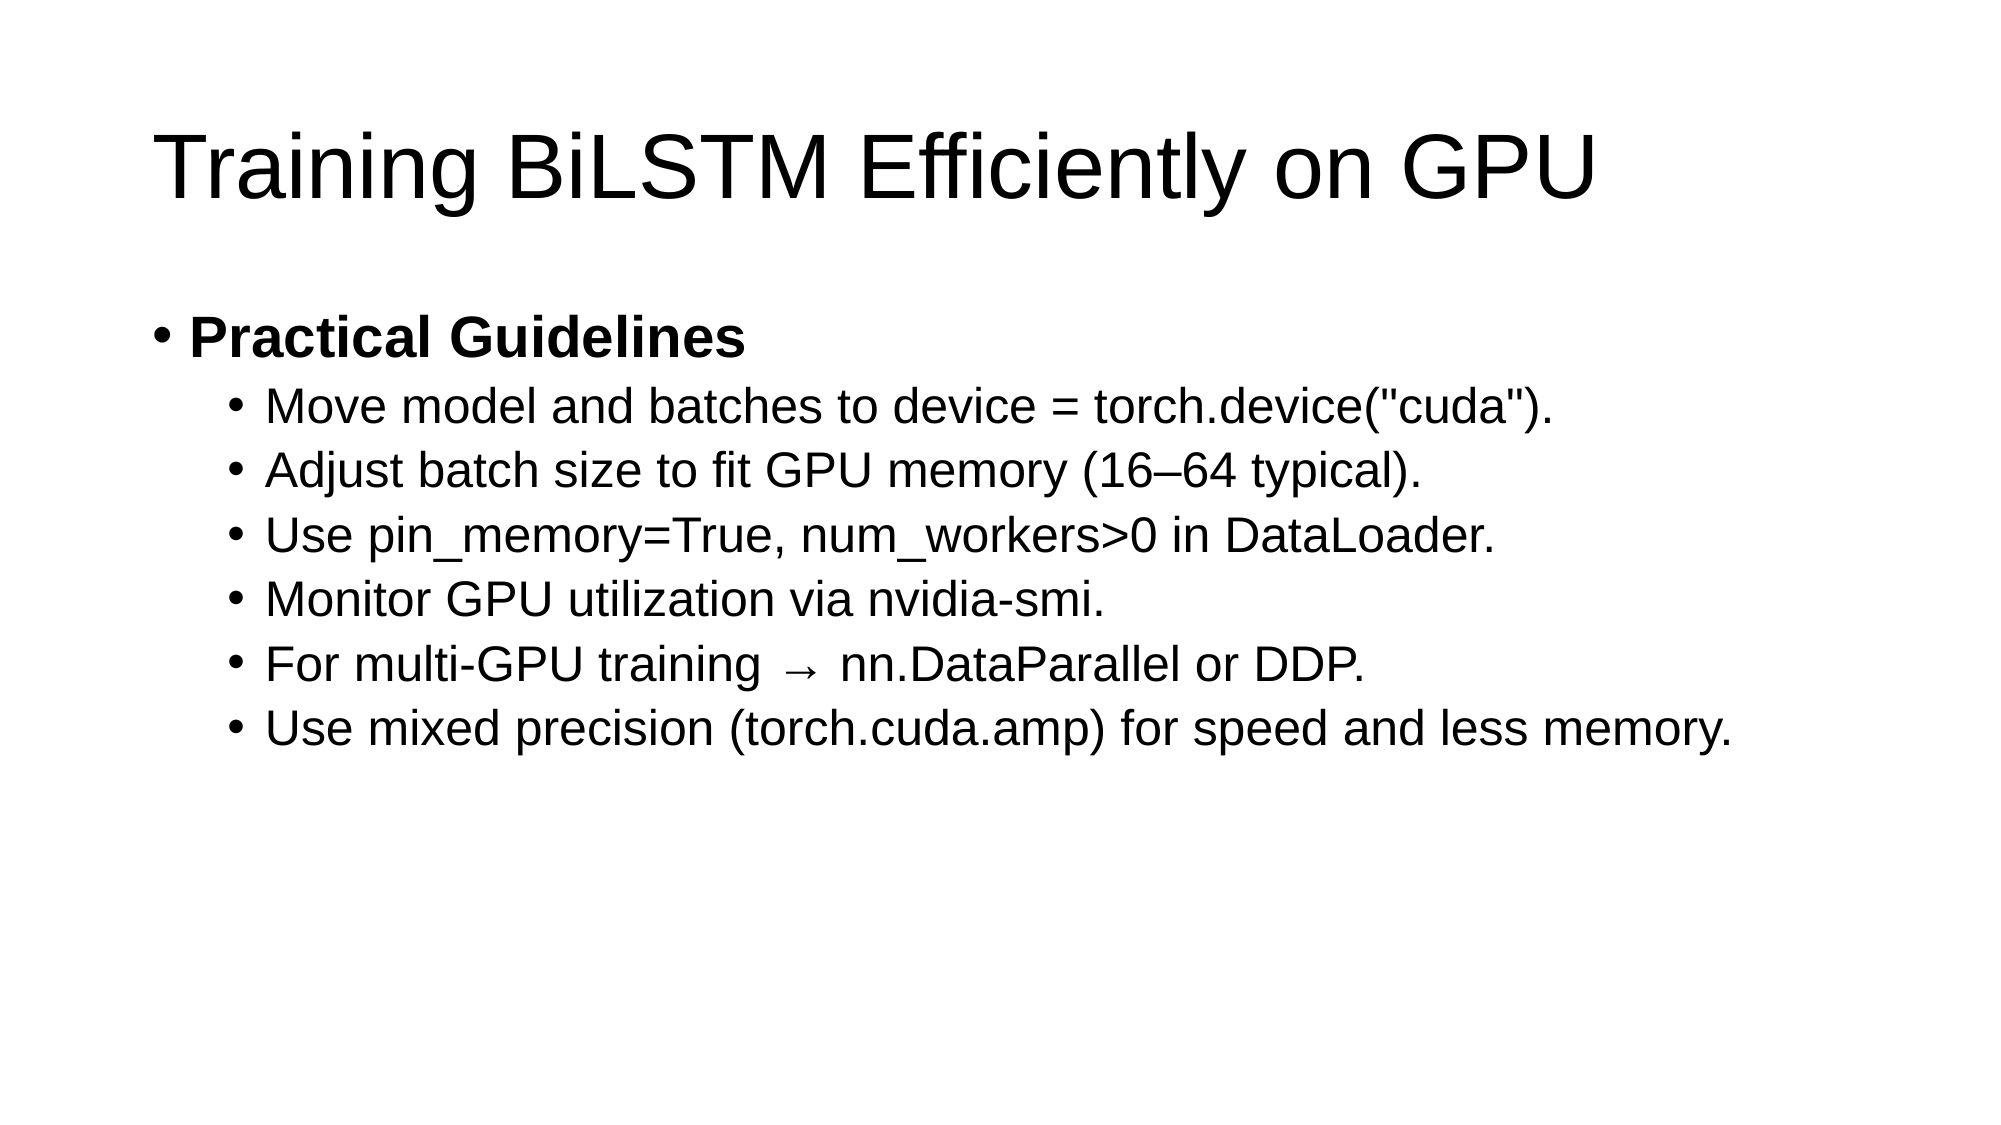

# Training BiLSTM Efficiently on GPU
Practical Guidelines
Move model and batches to device = torch.device("cuda").
Adjust batch size to fit GPU memory (16–64 typical).
Use pin_memory=True, num_workers>0 in DataLoader.
Monitor GPU utilization via nvidia-smi.
For multi-GPU training → nn.DataParallel or DDP.
Use mixed precision (torch.cuda.amp) for speed and less memory.